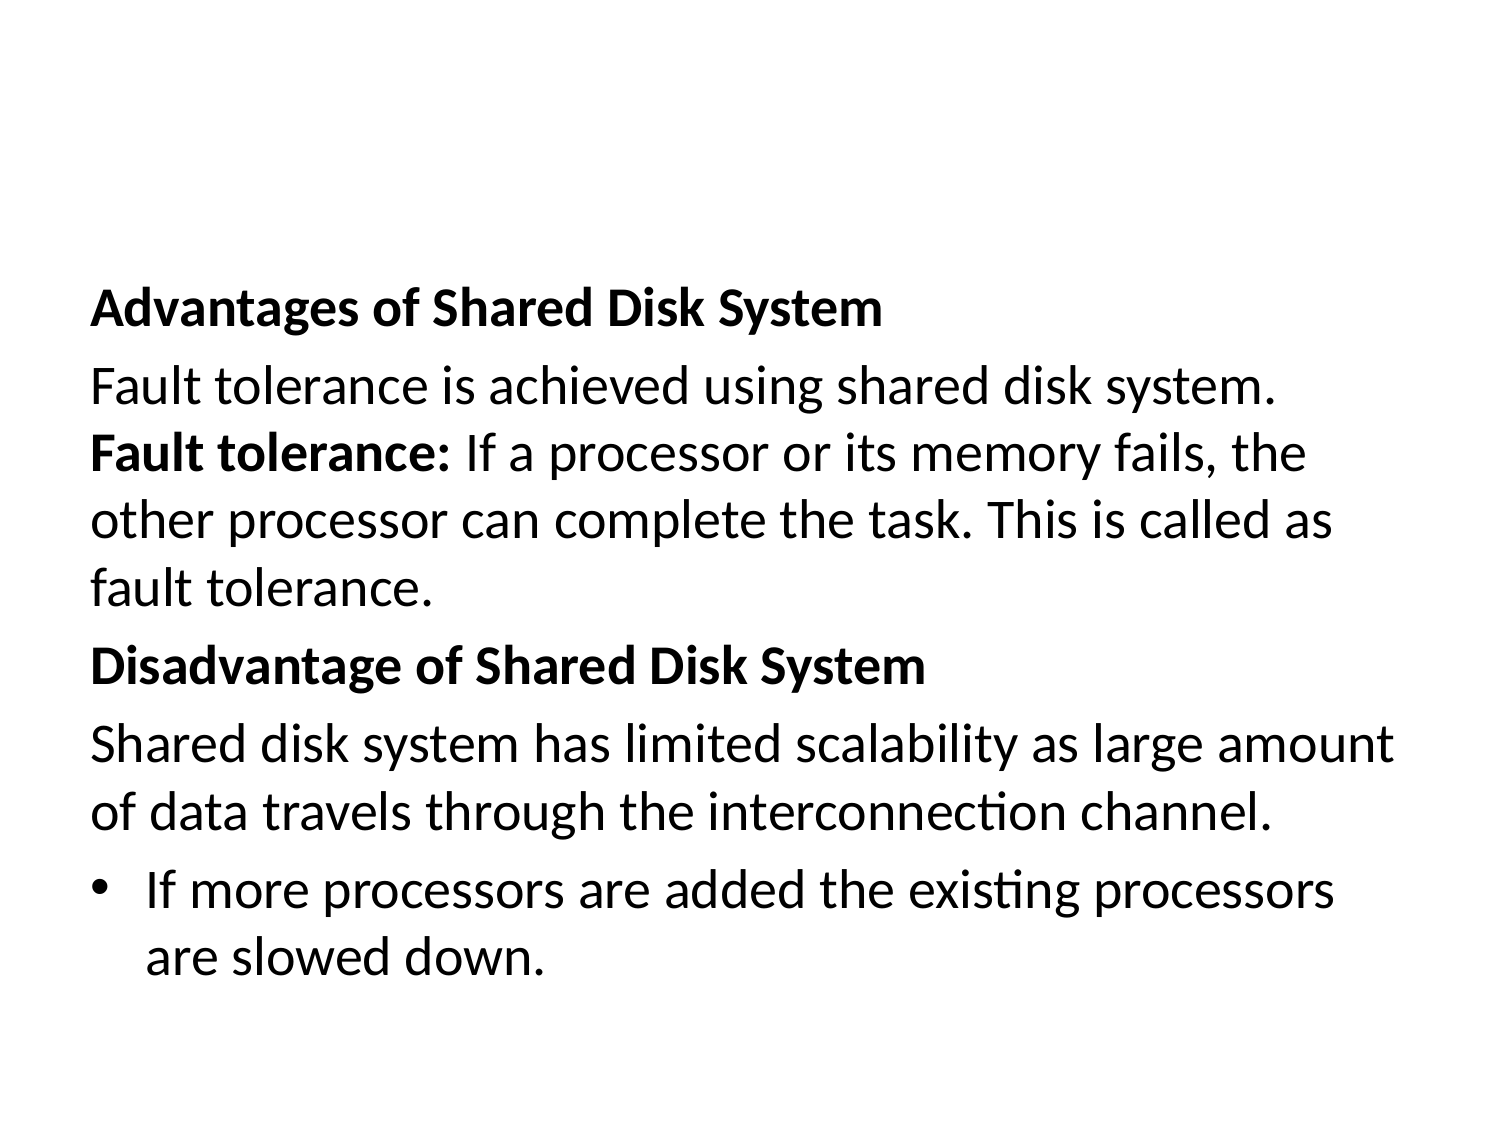

Advantages of Shared Disk System
Fault tolerance is achieved using shared disk system.
Fault tolerance: If a processor or its memory fails, the other processor can complete the task. This is called as fault tolerance.
Disadvantage of Shared Disk System
Shared disk system has limited scalability as large amount of data travels through the interconnection channel.
If more processors are added the existing processors are slowed down.